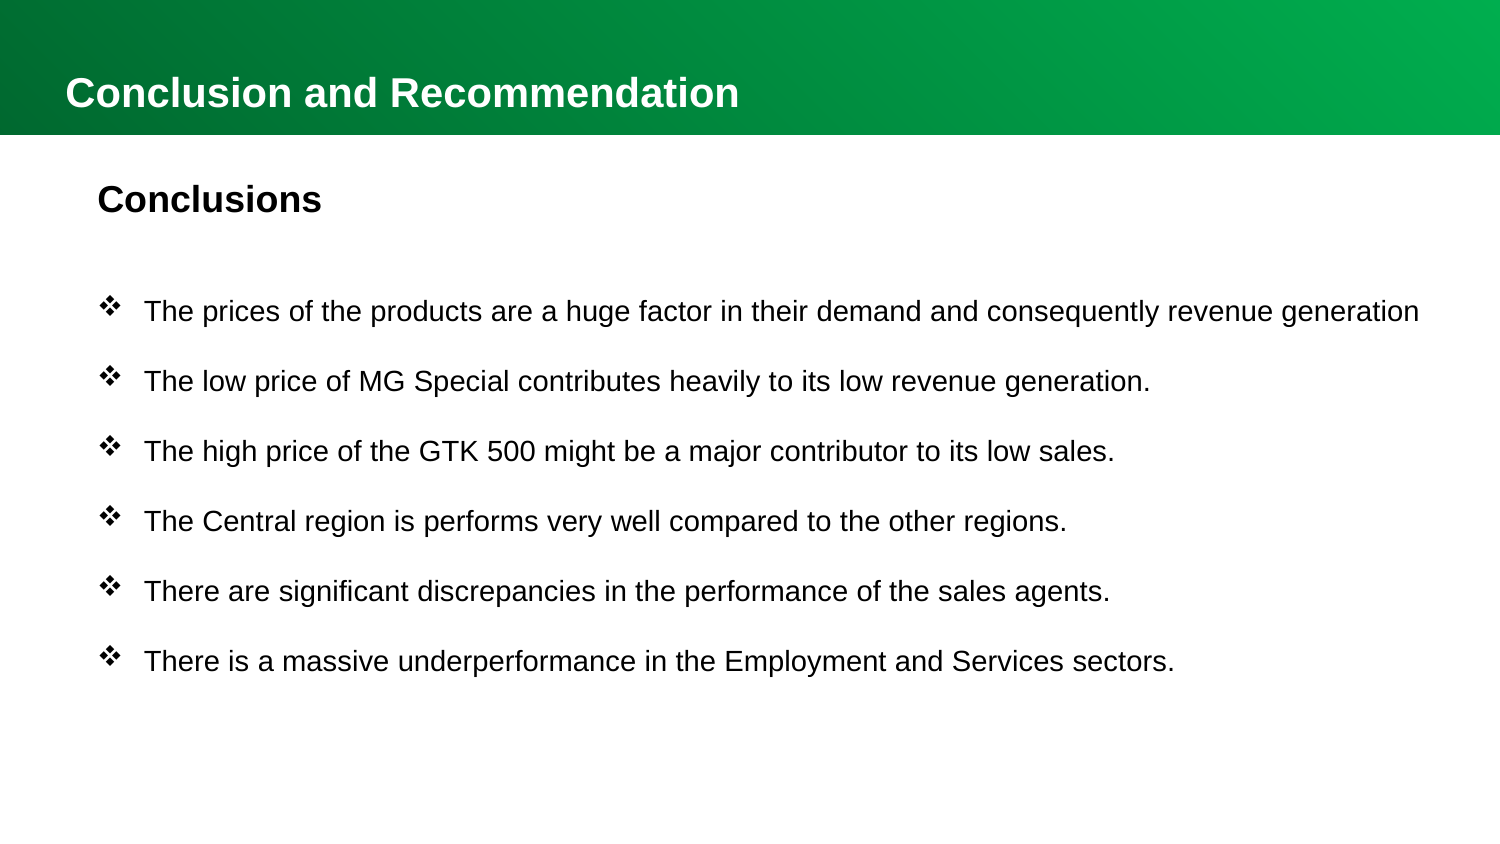

Conclusion and Recommendation
Conclusions
The prices of the products are a huge factor in their demand and consequently revenue generation
The low price of MG Special contributes heavily to its low revenue generation.
The high price of the GTK 500 might be a major contributor to its low sales.
The Central region is performs very well compared to the other regions.
There are significant discrepancies in the performance of the sales agents.
There is a massive underperformance in the Employment and Services sectors.